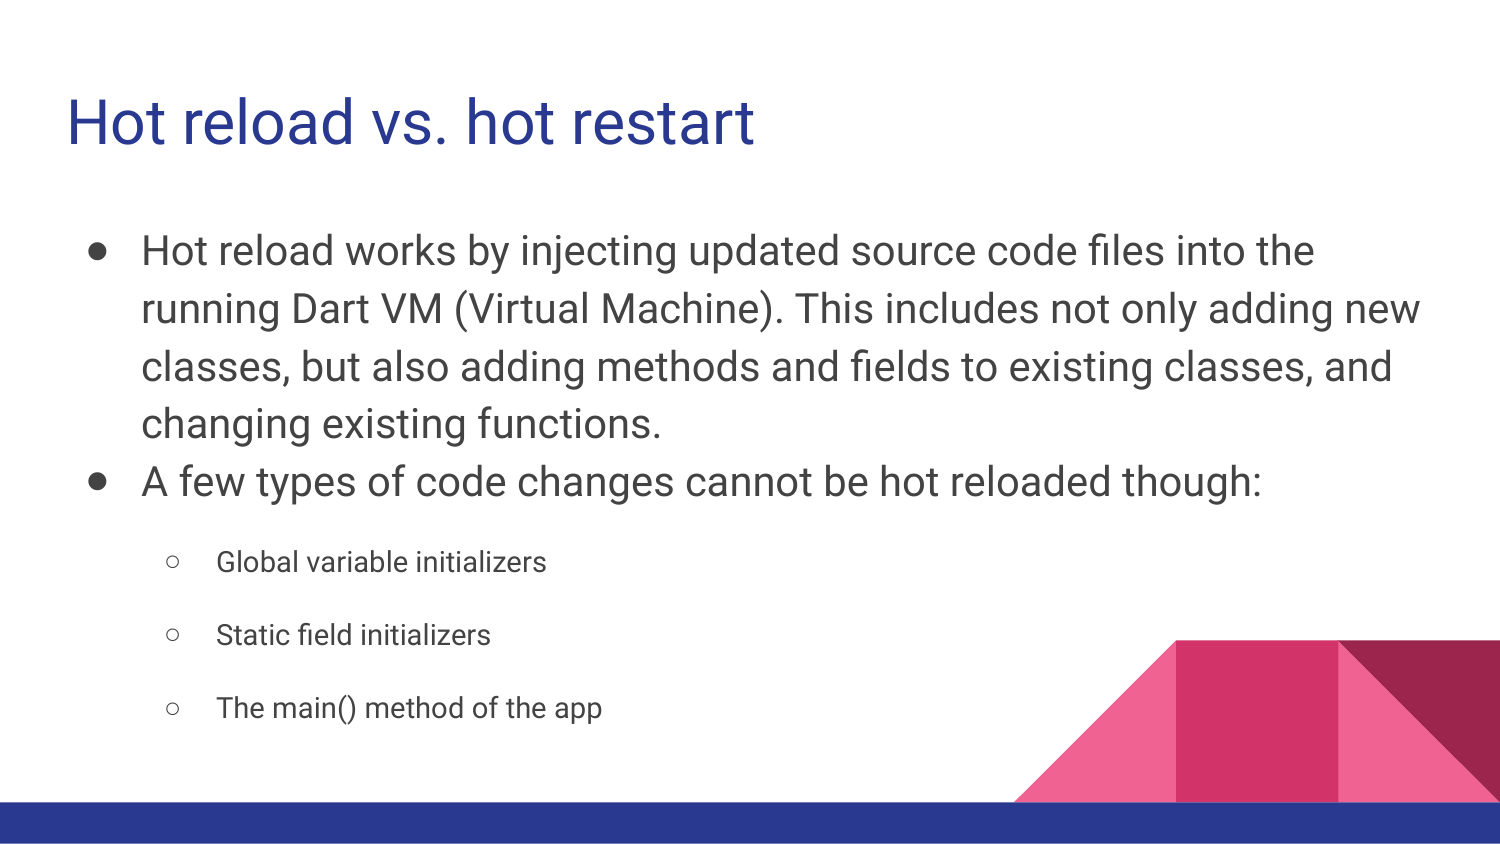

# Hot reload vs. hot restart
Hot reload works by injecting updated source code files into the running Dart VM (Virtual Machine). This includes not only adding new classes, but also adding methods and fields to existing classes, and changing existing functions.
A few types of code changes cannot be hot reloaded though:
Global variable initializers
Static field initializers
The main() method of the app